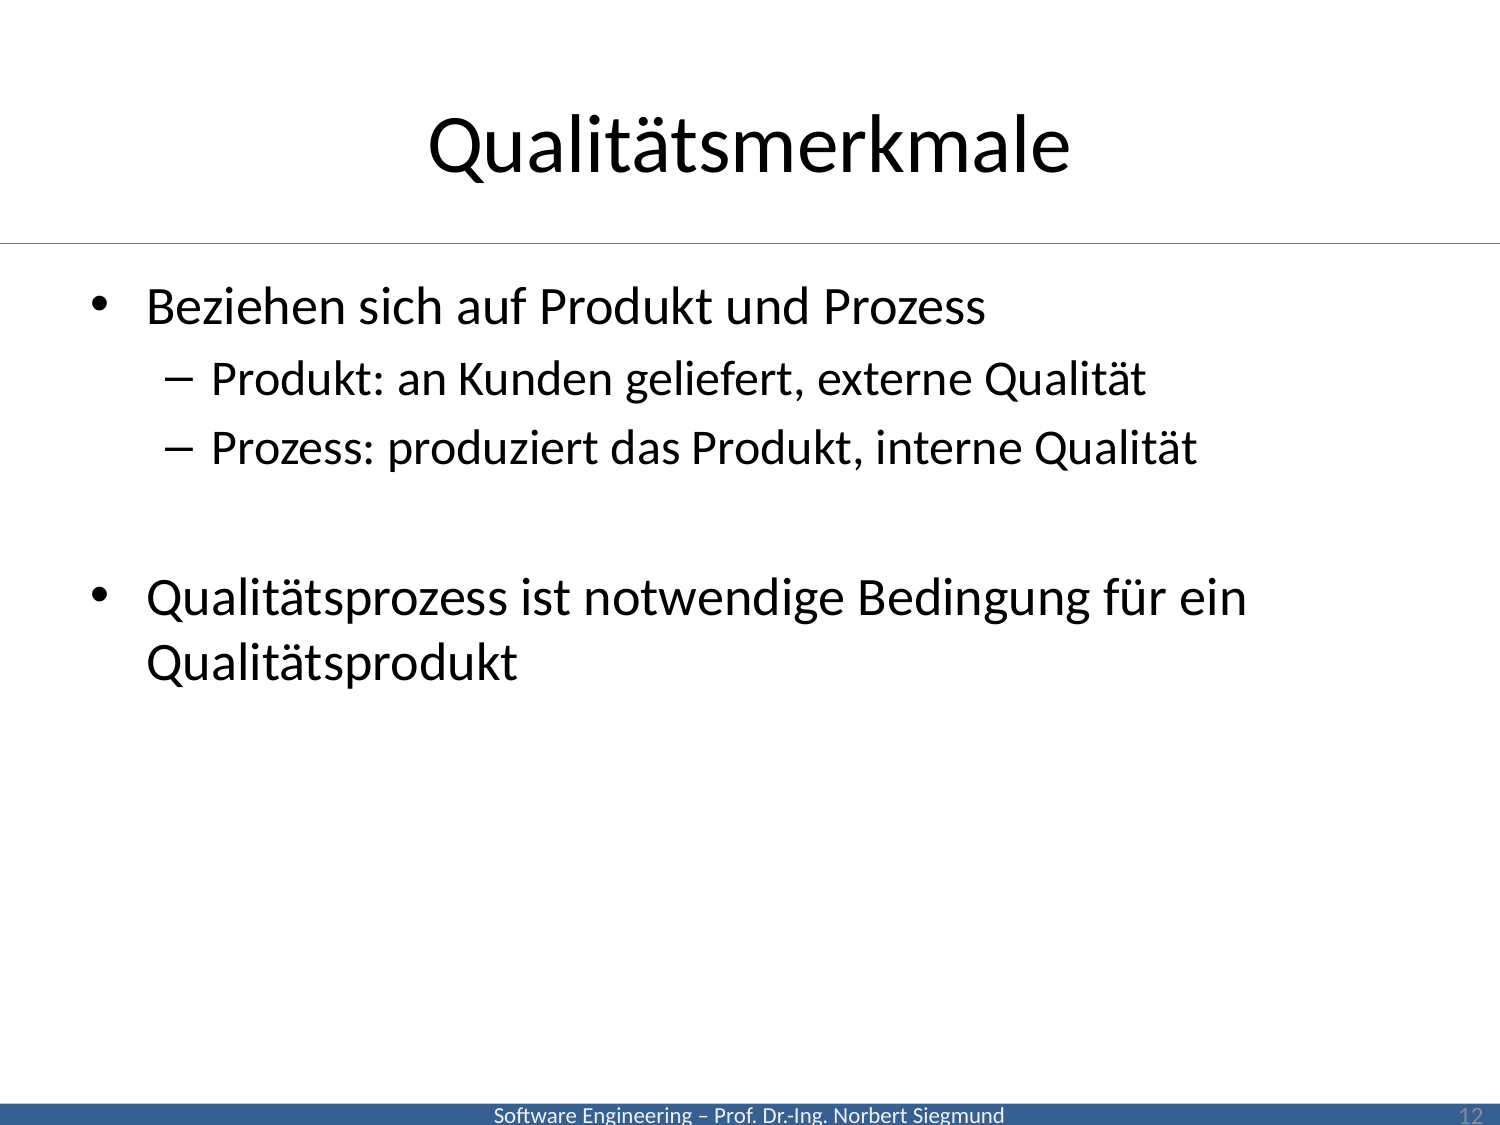

# Qualitätsmerkmale
Beziehen sich auf Produkt und Prozess
Produkt: an Kunden geliefert, externe Qualität
Prozess: produziert das Produkt, interne Qualität

Qualitätsprozess ist notwendige Bedingung für ein Qualitätsprodukt

12